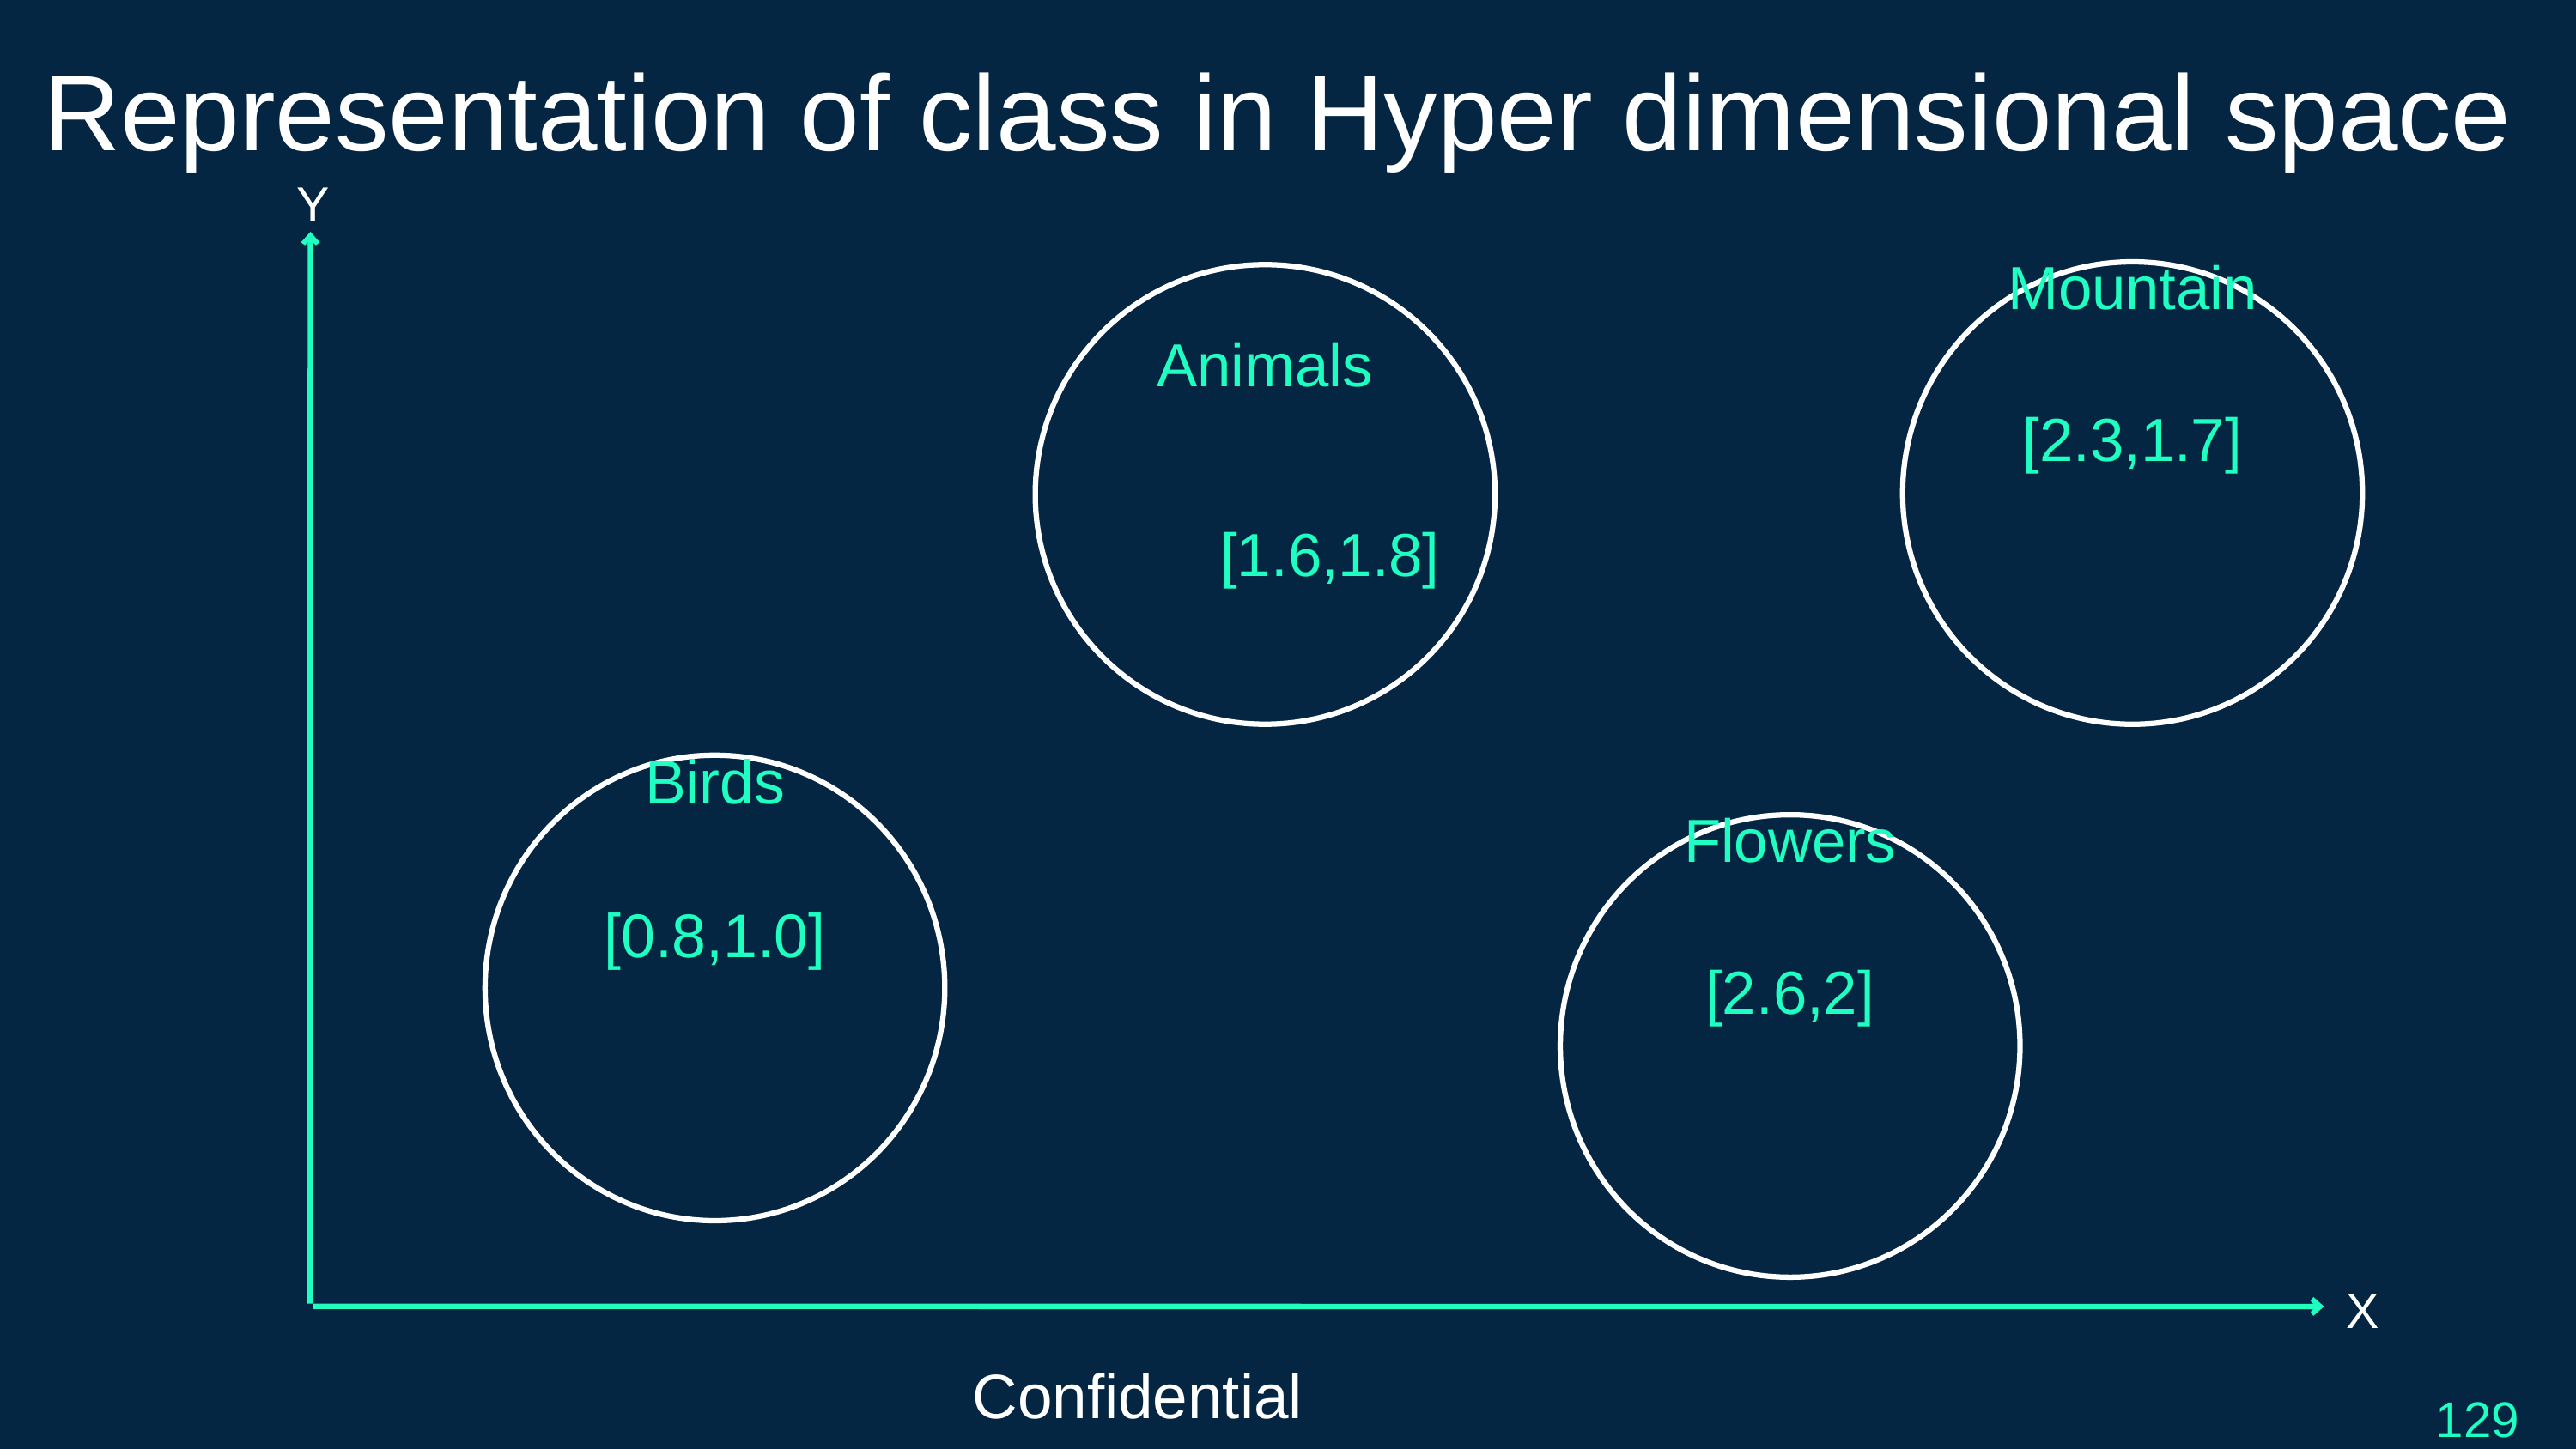

Representation of class in Hyper dimensional space
Y

Mountain
[2.3,1.7]

Animals

[1.6,1.8]

Birds
[0.8,1.0]

Flowers
[2.6,2]

X

Confidential
129